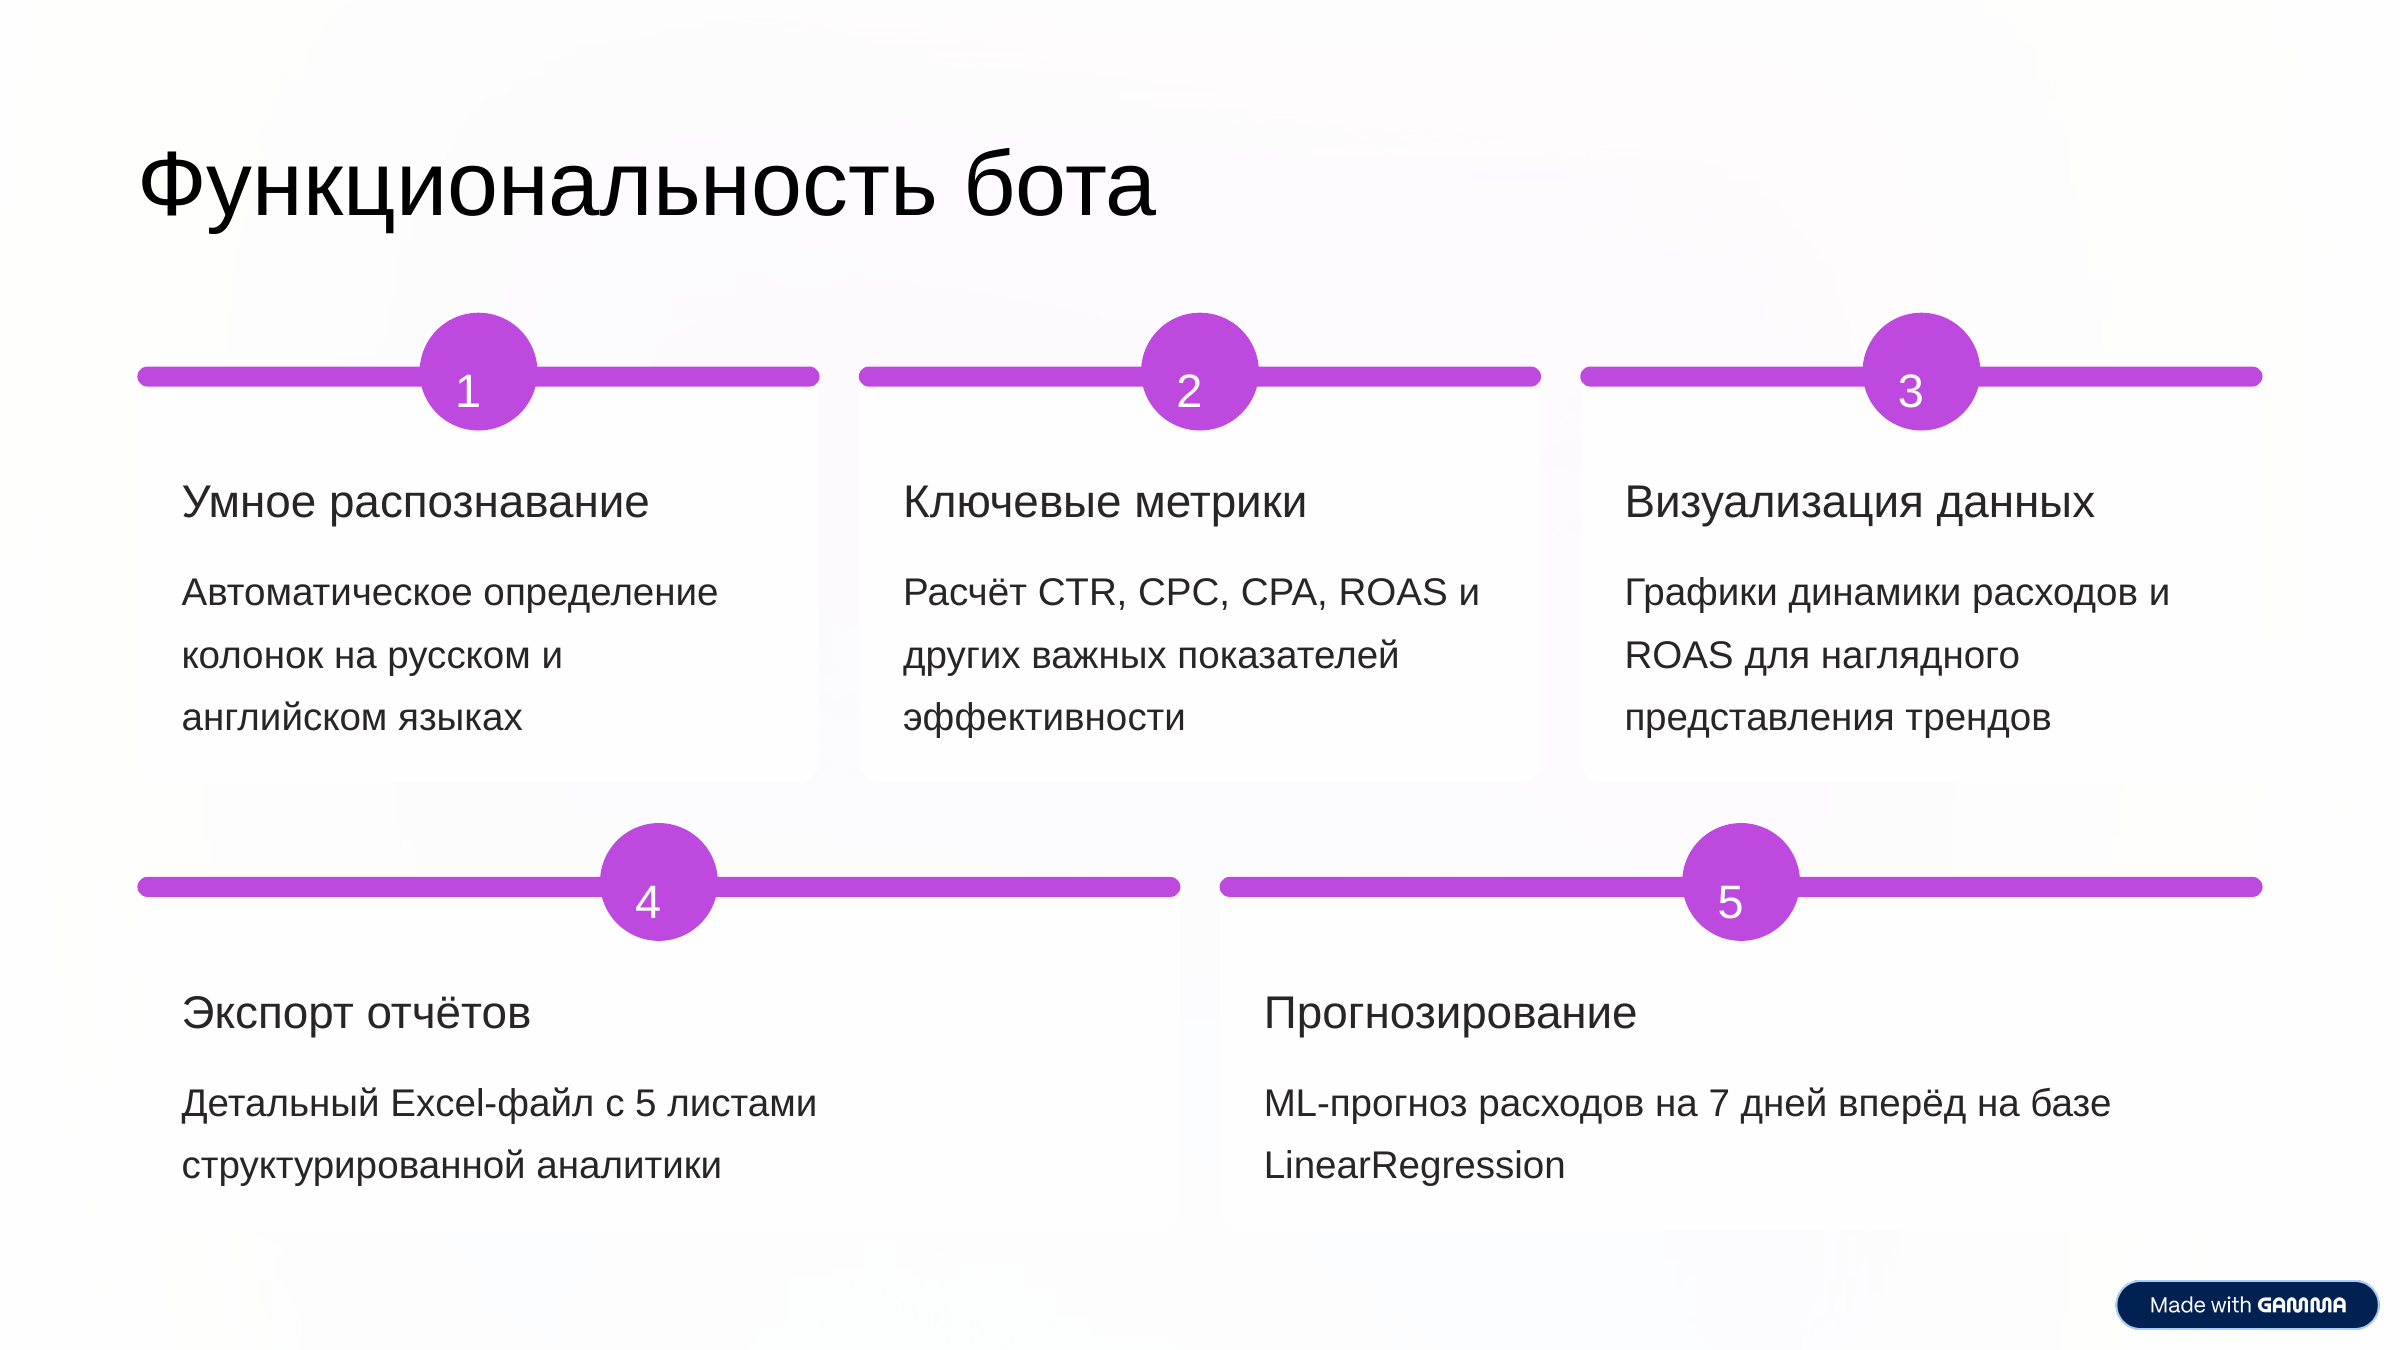

Функциональность бота

1
2
3

Умное распознавание
Ключевые метрики
Визуализация данных
Автоматическое определение колонок на русском и английском языках
Расчёт CTR, CPC, CPA, ROAS и других важных показателей эффективности
Графики динамики расходов и ROAS для наглядного представления трендов

4
5

Экспорт отчётов
Прогнозирование
Детальный Excel-файл с 5 листами структурированной аналитики
ML-прогноз расходов на 7 дней вперёд на базе LinearRegression